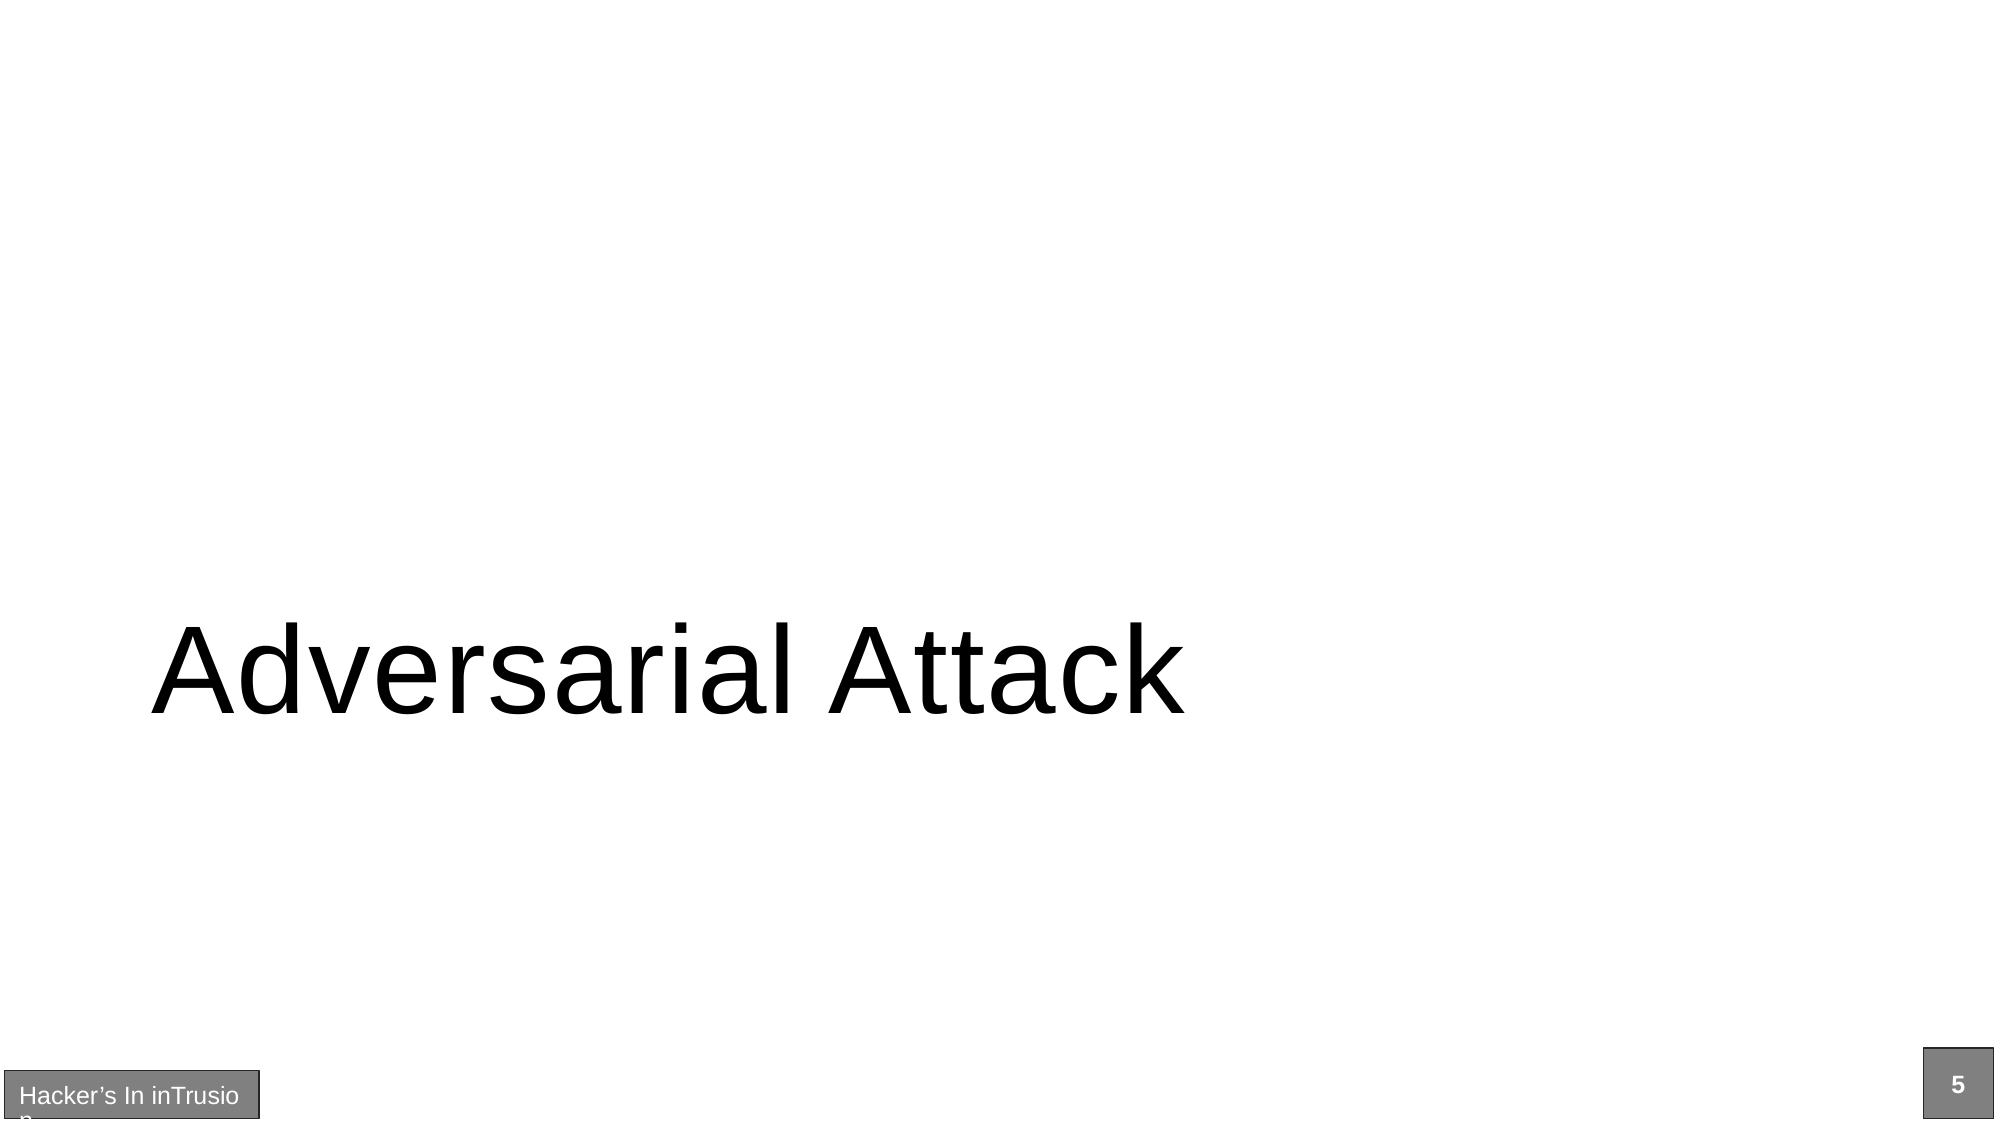

# Adversarial Attack
5
Hacker’s In inTrusion